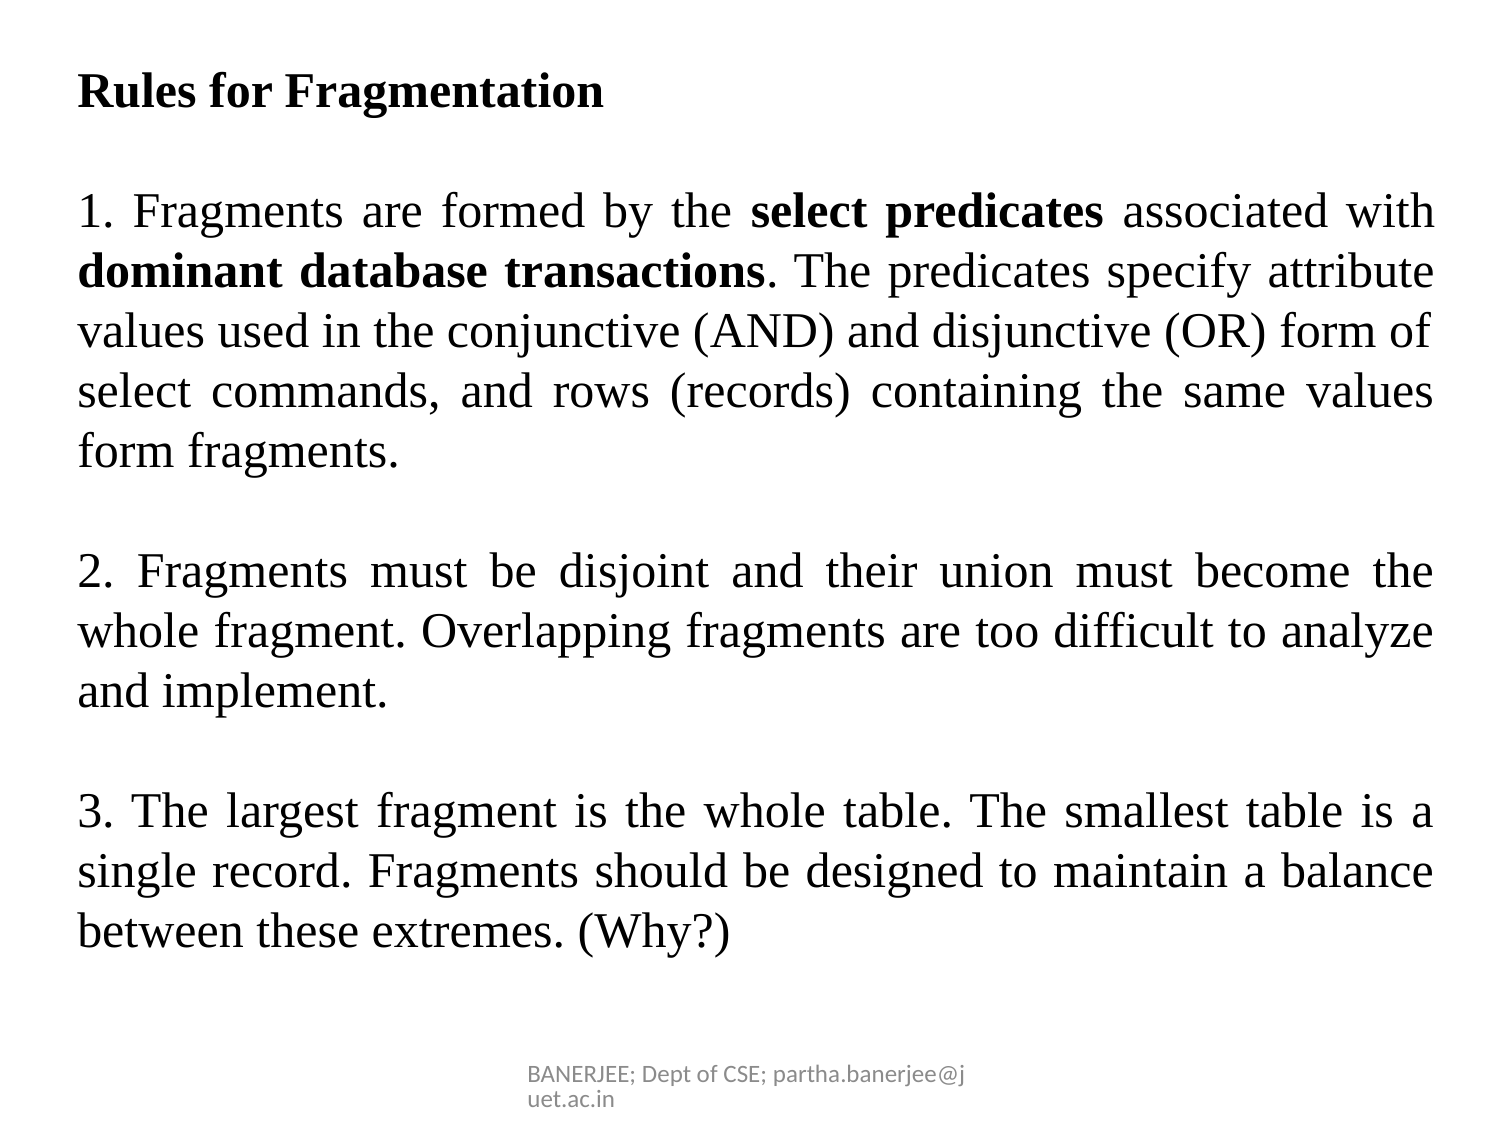

Rules for Fragmentation

1. Fragments are formed by the select predicates associated with dominant database transactions. The predicates specify attribute values used in the conjunctive (AND) and disjunctive (OR) form of
select commands, and rows (records) containing the same values form fragments.

2. Fragments must be disjoint and their union must become the whole fragment. Overlapping fragments are too difficult to analyze and implement.

3. The largest fragment is the whole table. The smallest table is a single record. Fragments should be designed to maintain a balance between these extremes. (Why?)
BANERJEE; Dept of CSE; partha.banerjee@juet.ac.in